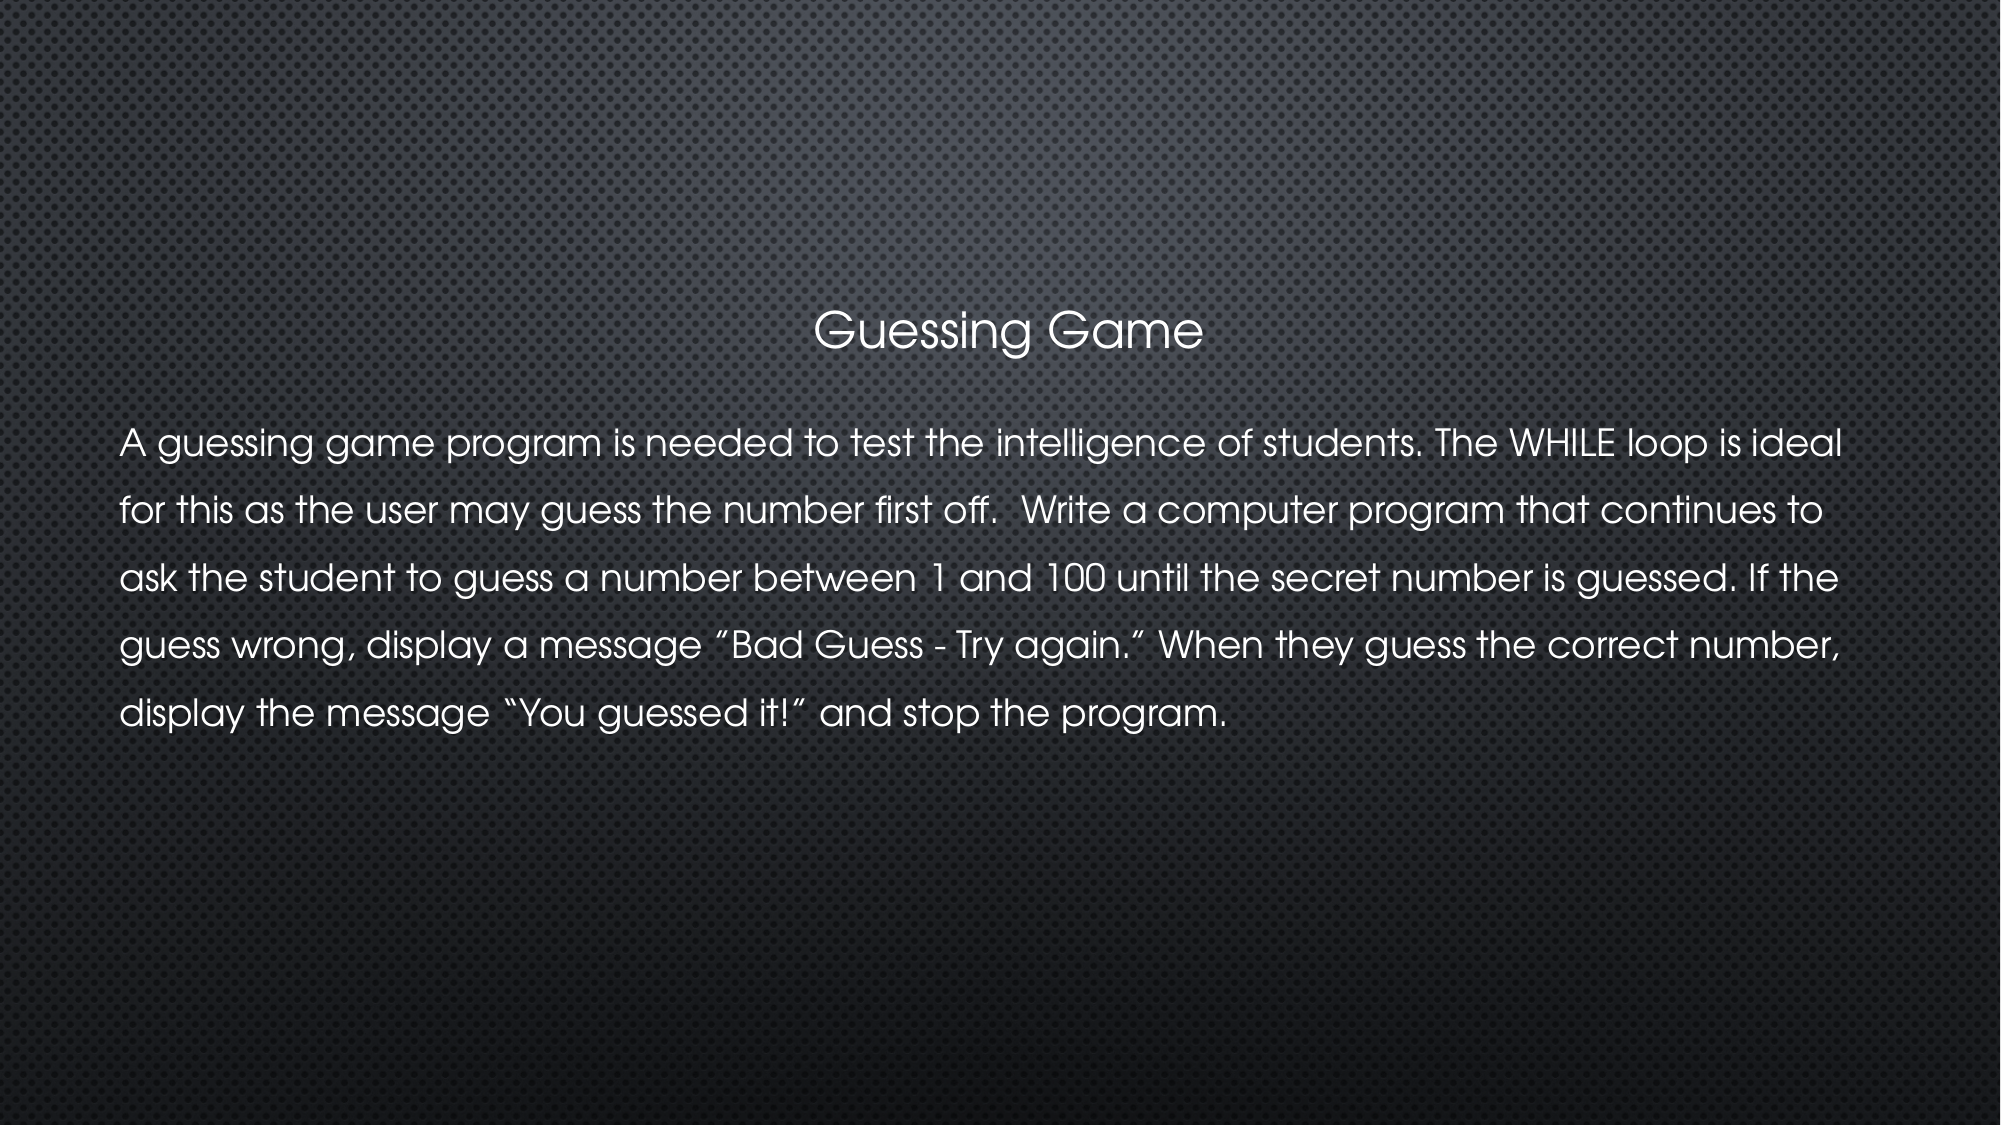

Guessing Game
A guessing game program is needed to test the intelligence of students. The WHILE loop is ideal for this as the user may guess the number first off.  Write a computer program that continues to ask the student to guess a number between 1 and 100 until the secret number is guessed. If the guess wrong, display a message ”Bad Guess - Try again.” When they guess the correct number, display the message “You guessed it!” and stop the program.